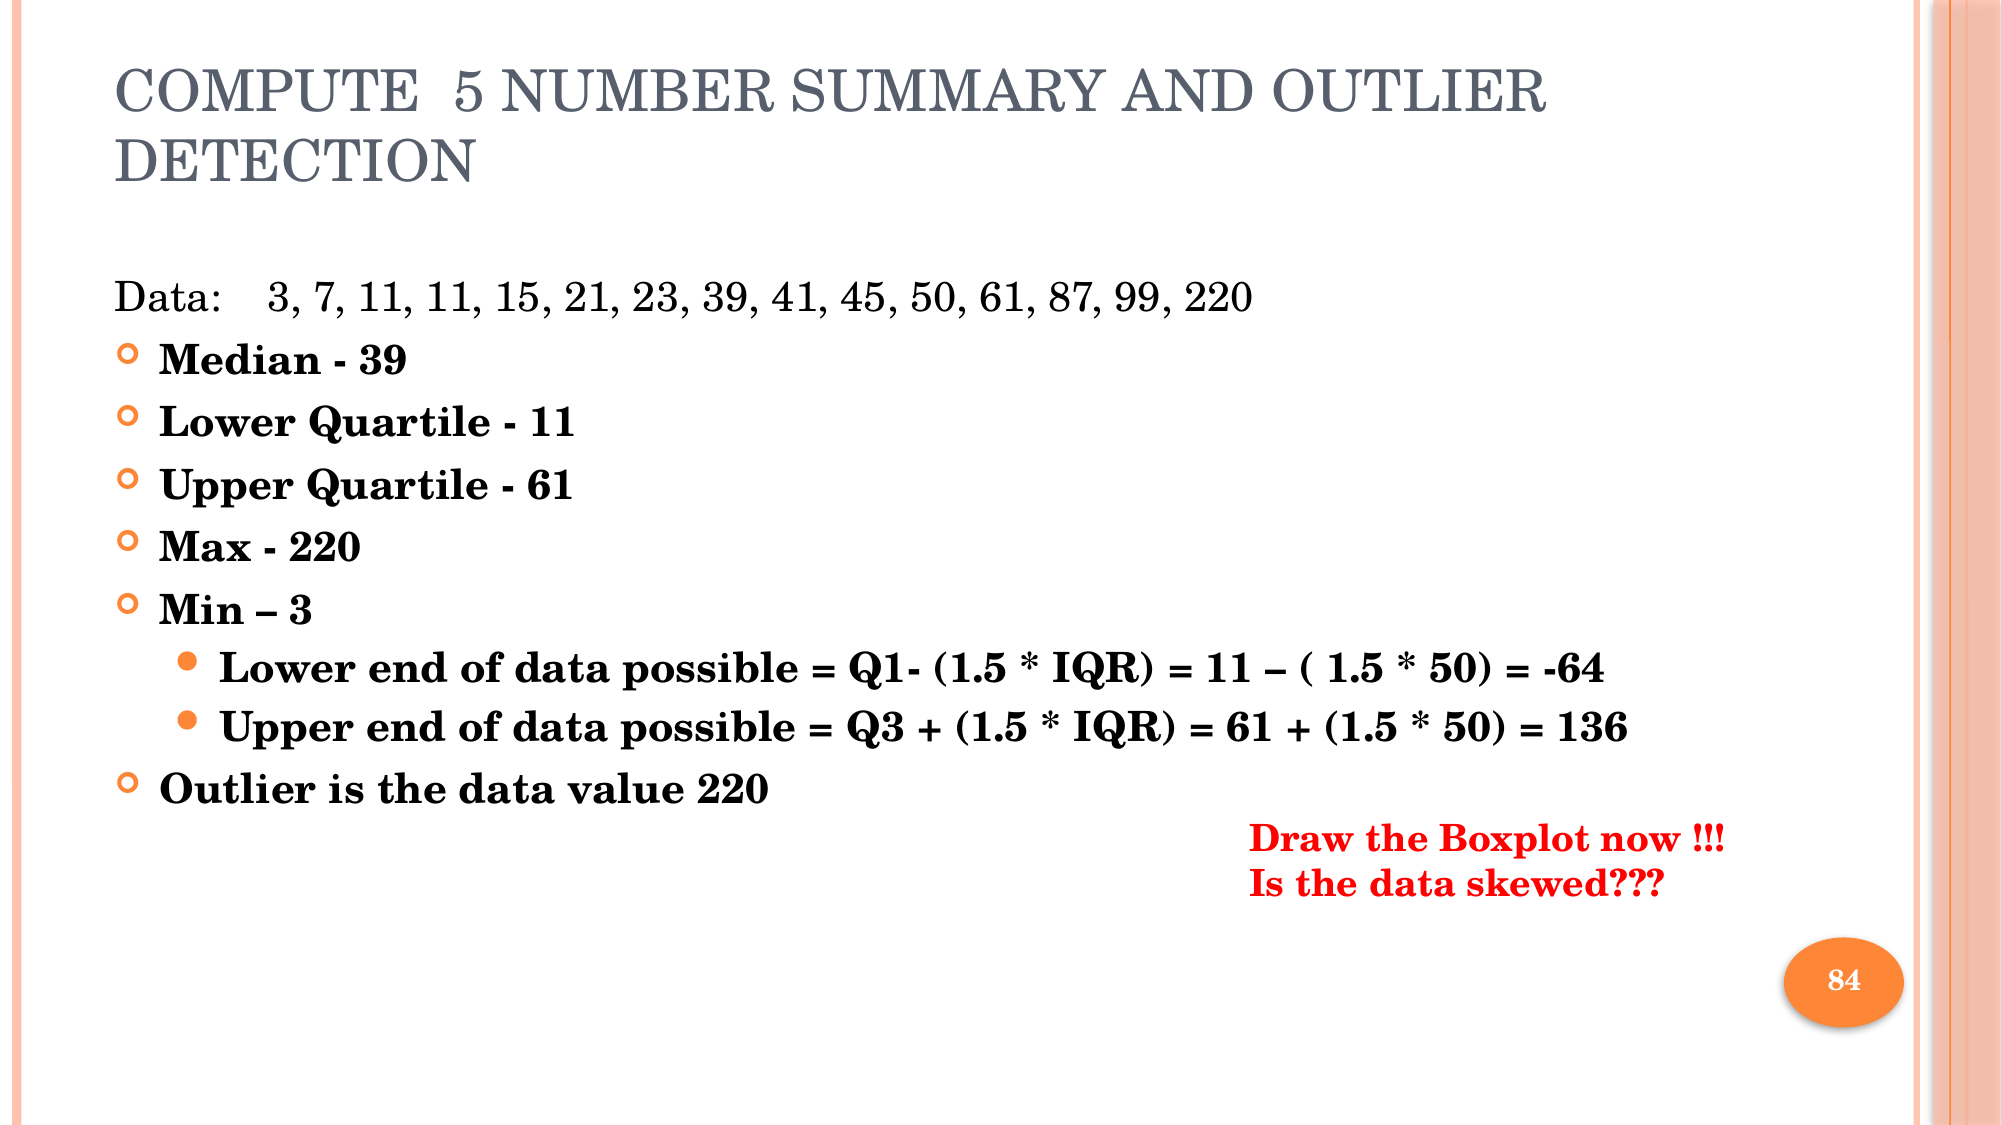

# Compute  5 Number Summary and outlier detection
Data:    3, 7, 11, 11, 15, 21, 23, 39, 41, 45, 50, 61, 87, 99, 220
Median - 39
Lower Quartile - 11
Upper Quartile - 61
Max - 220
Min – 3
Lower end of data possible = Q1- (1.5 * IQR) = 11 – ( 1.5 * 50) = -64
Upper end of data possible = Q3 + (1.5 * IQR) = 61 + (1.5 * 50) = 136
Outlier is the data value 220
Draw the Boxplot now !!!
Is the data skewed???
84